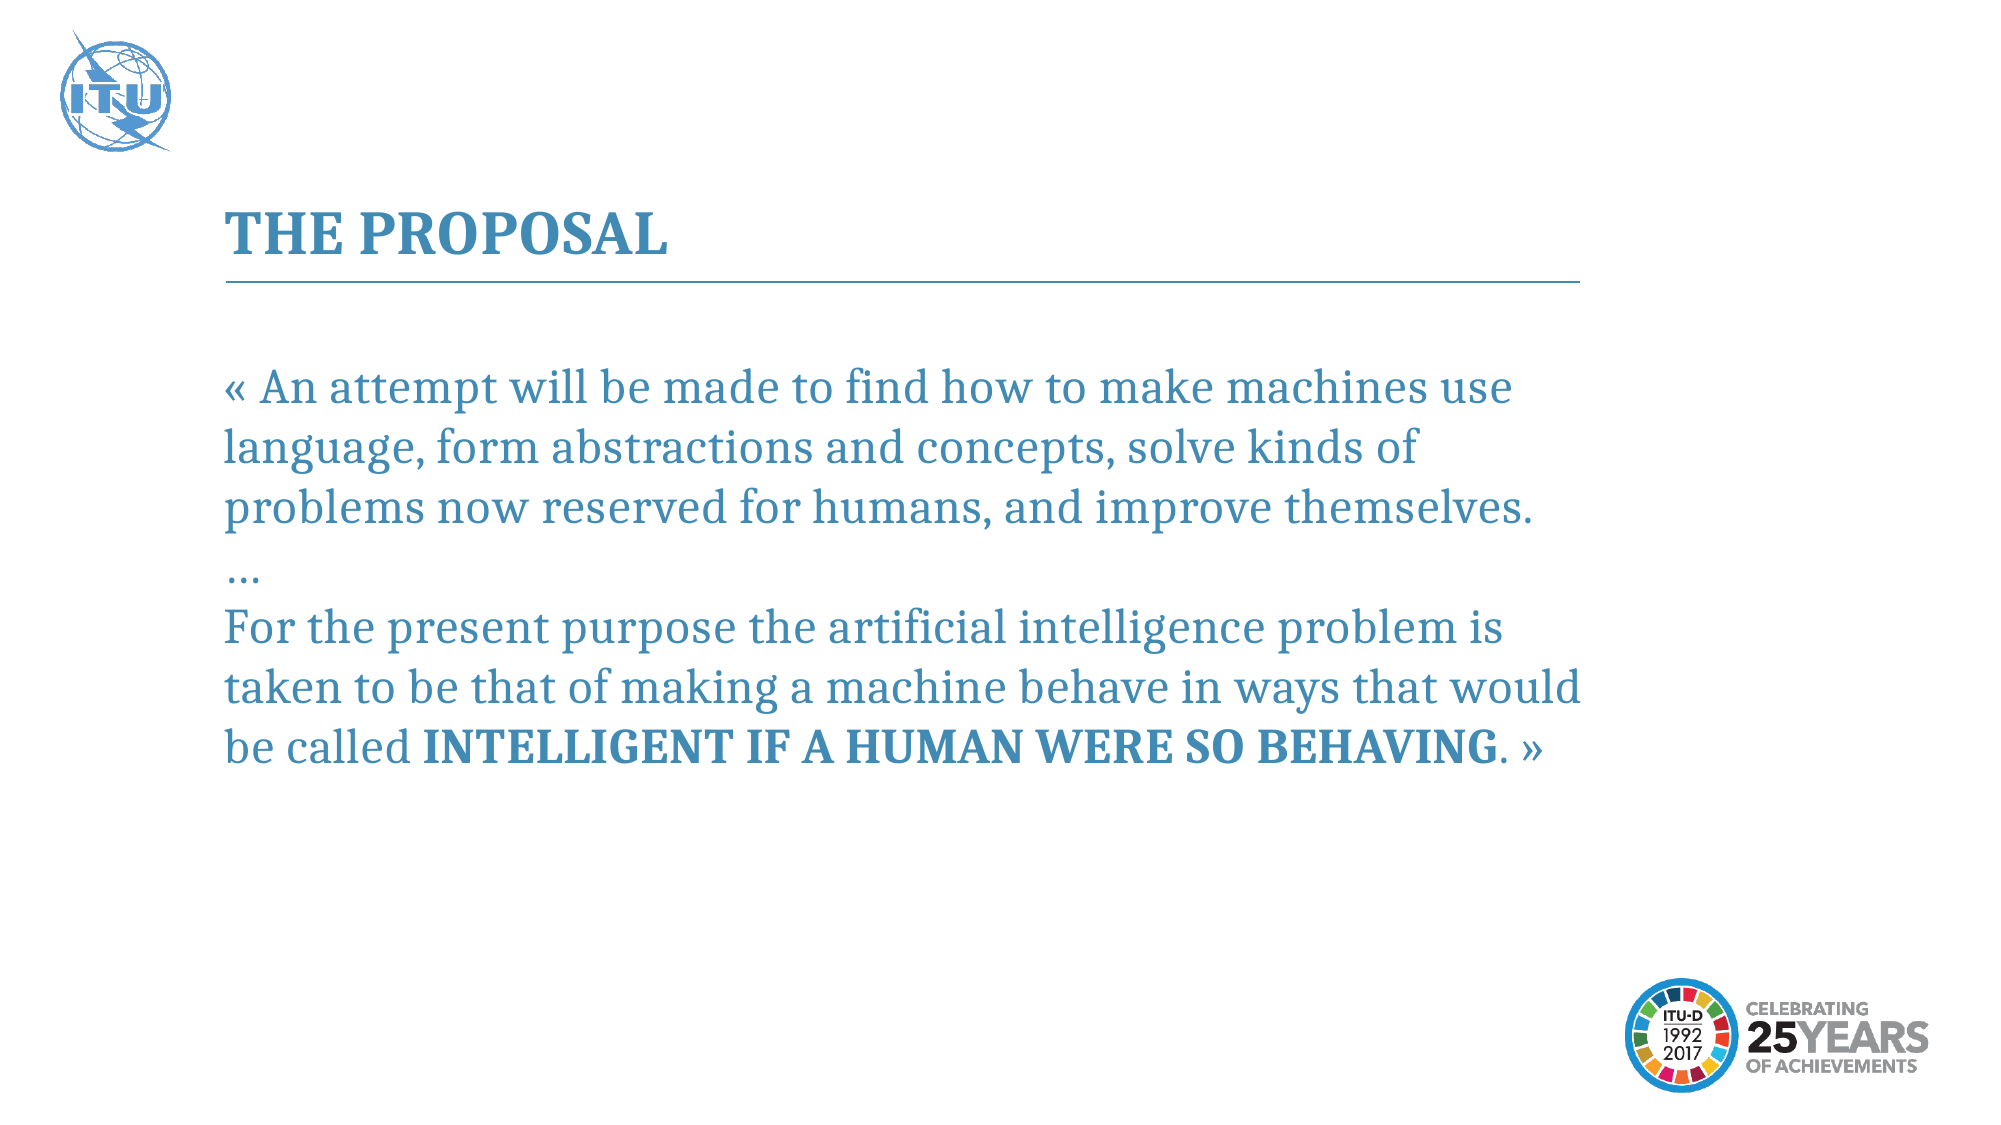

THE PROPOSAL
« An attempt will be made to find how to make machines use language, form abstractions and concepts, solve kinds of problems now reserved for humans, and improve themselves.
…
For the present purpose the artificial intelligence problem is taken to be that of making a machine behave in ways that would be called INTELLIGENT IF A HUMAN WERE SO BEHAVING. »